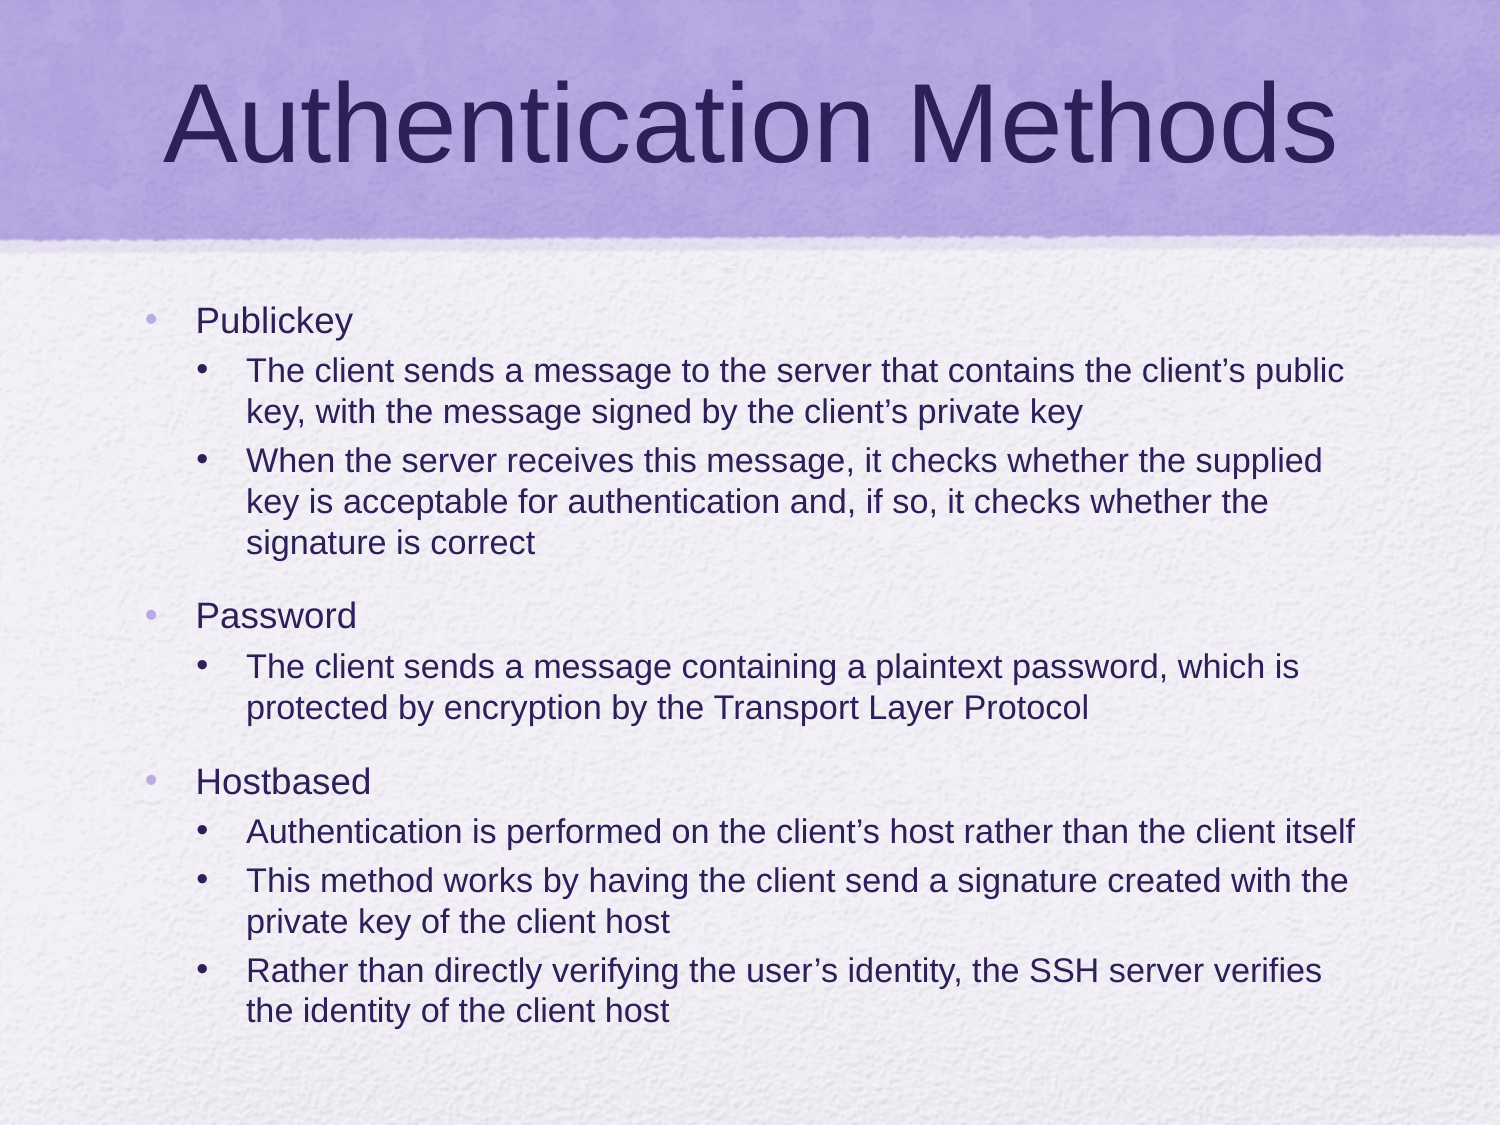

# Authentication Methods
Publickey
The client sends a message to the server that contains the client’s public key, with the message signed by the client’s private key
When the server receives this message, it checks whether the supplied key is acceptable for authentication and, if so, it checks whether the signature is correct
Password
The client sends a message containing a plaintext password, which is protected by encryption by the Transport Layer Protocol
Hostbased
Authentication is performed on the client’s host rather than the client itself
This method works by having the client send a signature created with the private key of the client host
Rather than directly verifying the user’s identity, the SSH server verifies the identity of the client host